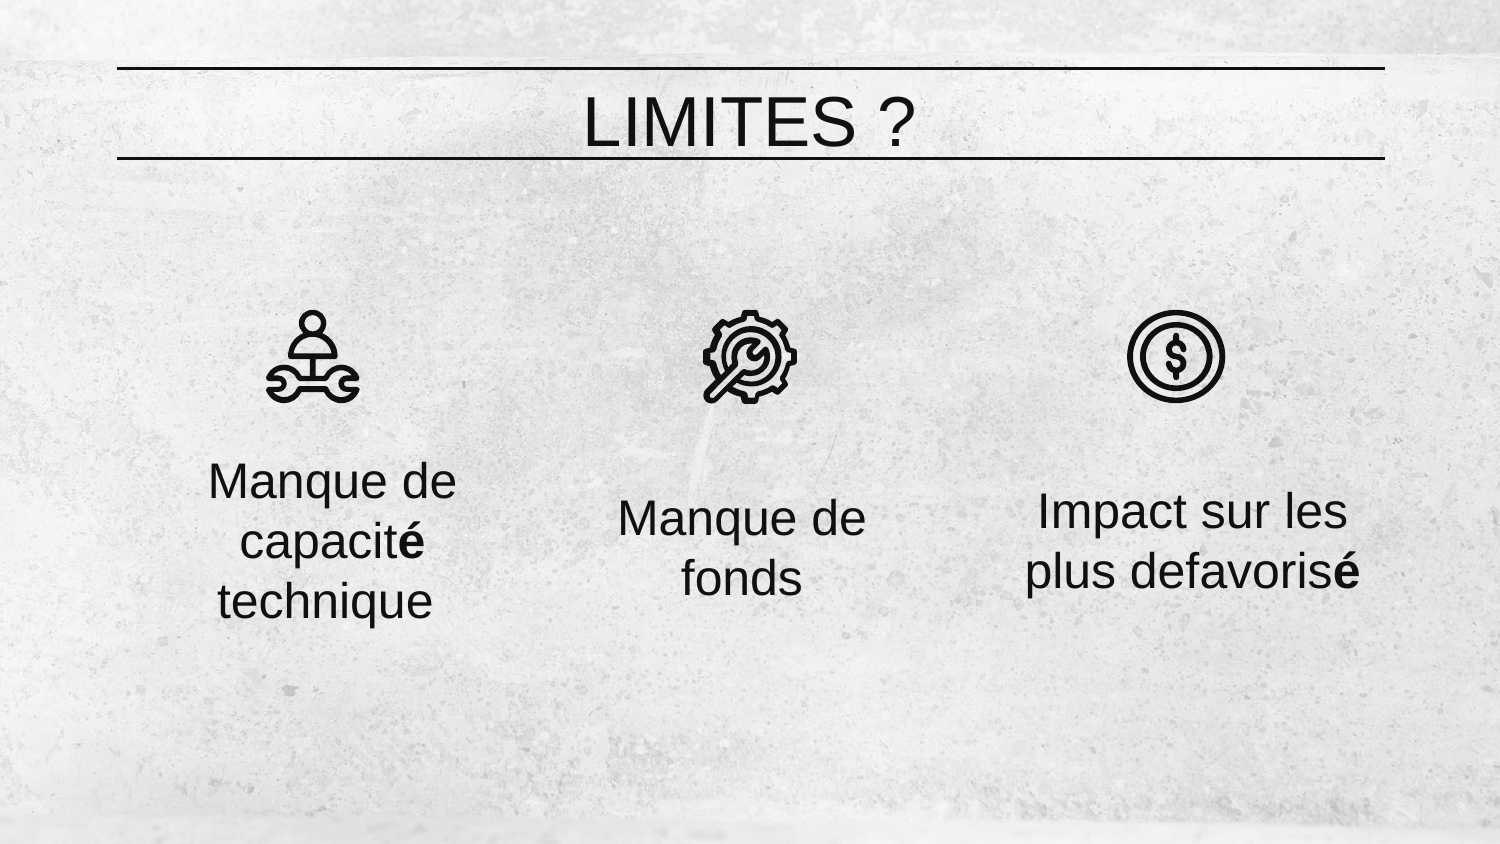

LIMITES ?

# Manque de capacité technique
Impact sur les plus defavorisé
Manque de fonds